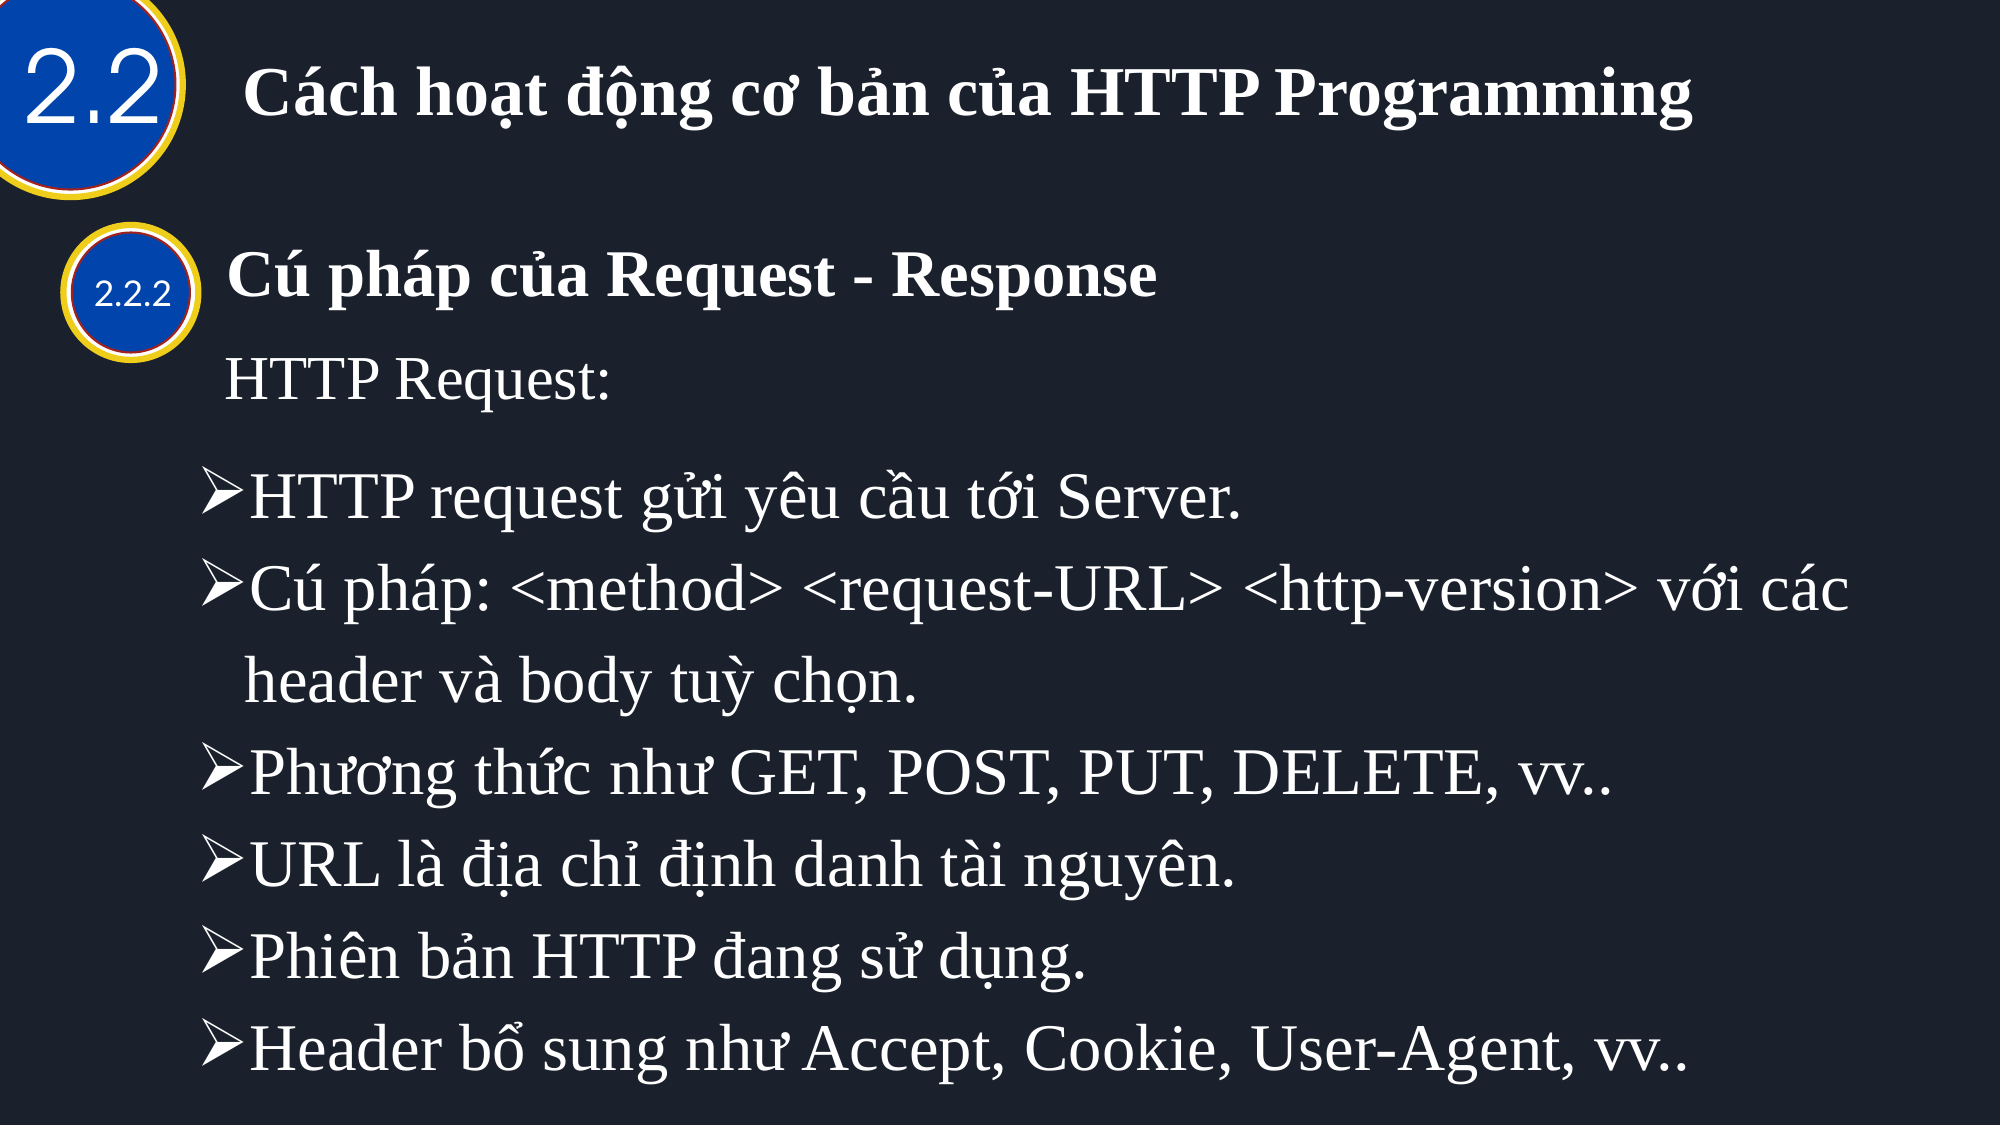

# Cách hoạt động cơ bản của HTTP Programming
2.2
Cú pháp của Request - Response

2.2.2
HTTP Request:
HTTP request gửi yêu cầu tới Server.
Cú pháp: <method> <request-URL> <http-version> với các header và body tuỳ chọn.
Phương thức như GET, POST, PUT, DELETE, vv..
URL là địa chỉ định danh tài nguyên.
Phiên bản HTTP đang sử dụng.
Header bổ sung như Accept, Cookie, User-Agent, vv..